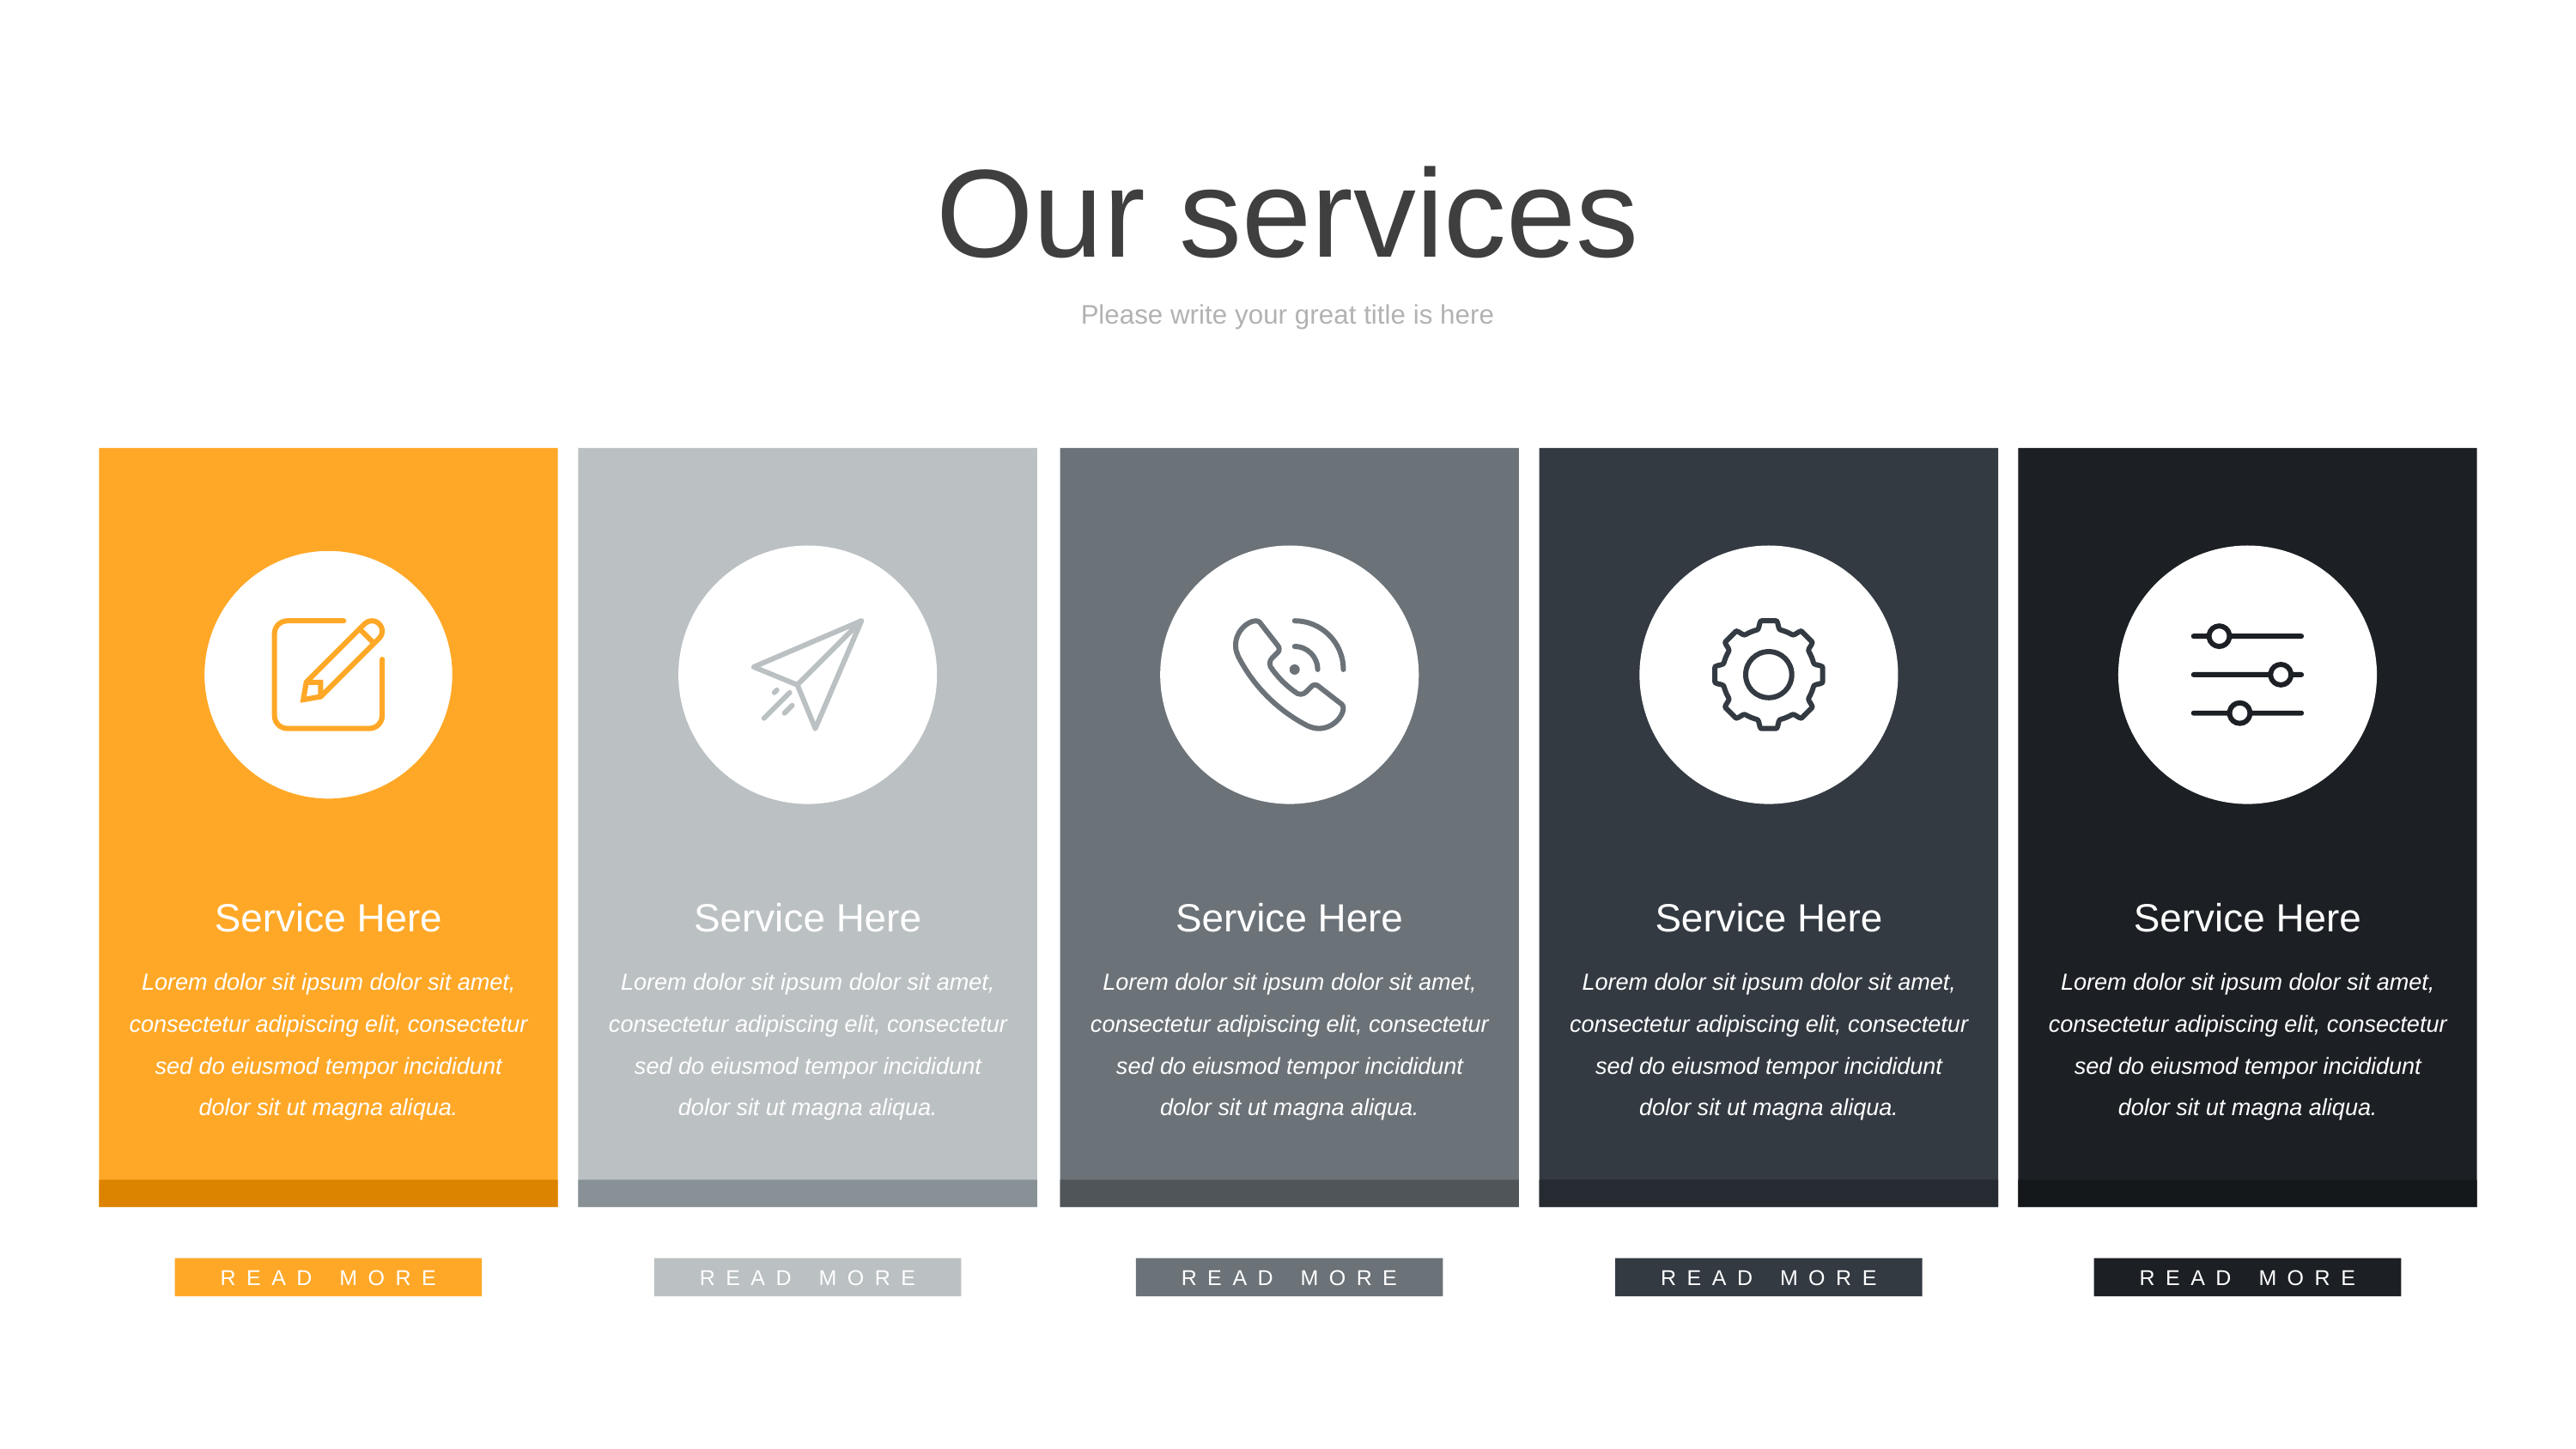

Our services
Please write your great title is here

Service Here
Lorem dolor sit ipsum dolor sit amet, consectetur adipiscing elit, consectetur sed do eiusmod tempor incididunt dolor sit ut magna aliqua.
Service Here
Service Here
Service Here
Service Here
Lorem dolor sit ipsum dolor sit amet, consectetur adipiscing elit, consectetur sed do eiusmod tempor incididunt dolor sit ut magna aliqua.
Lorem dolor sit ipsum dolor sit amet, consectetur adipiscing elit, consectetur sed do eiusmod tempor incididunt dolor sit ut magna aliqua.
Lorem dolor sit ipsum dolor sit amet, consectetur adipiscing elit, consectetur sed do eiusmod tempor incididunt dolor sit ut magna aliqua.
Lorem dolor sit ipsum dolor sit amet, consectetur adipiscing elit, consectetur sed do eiusmod tempor incididunt dolor sit ut magna aliqua.

READ MORE
READ MORE
READ MORE
READ MORE
READ MORE